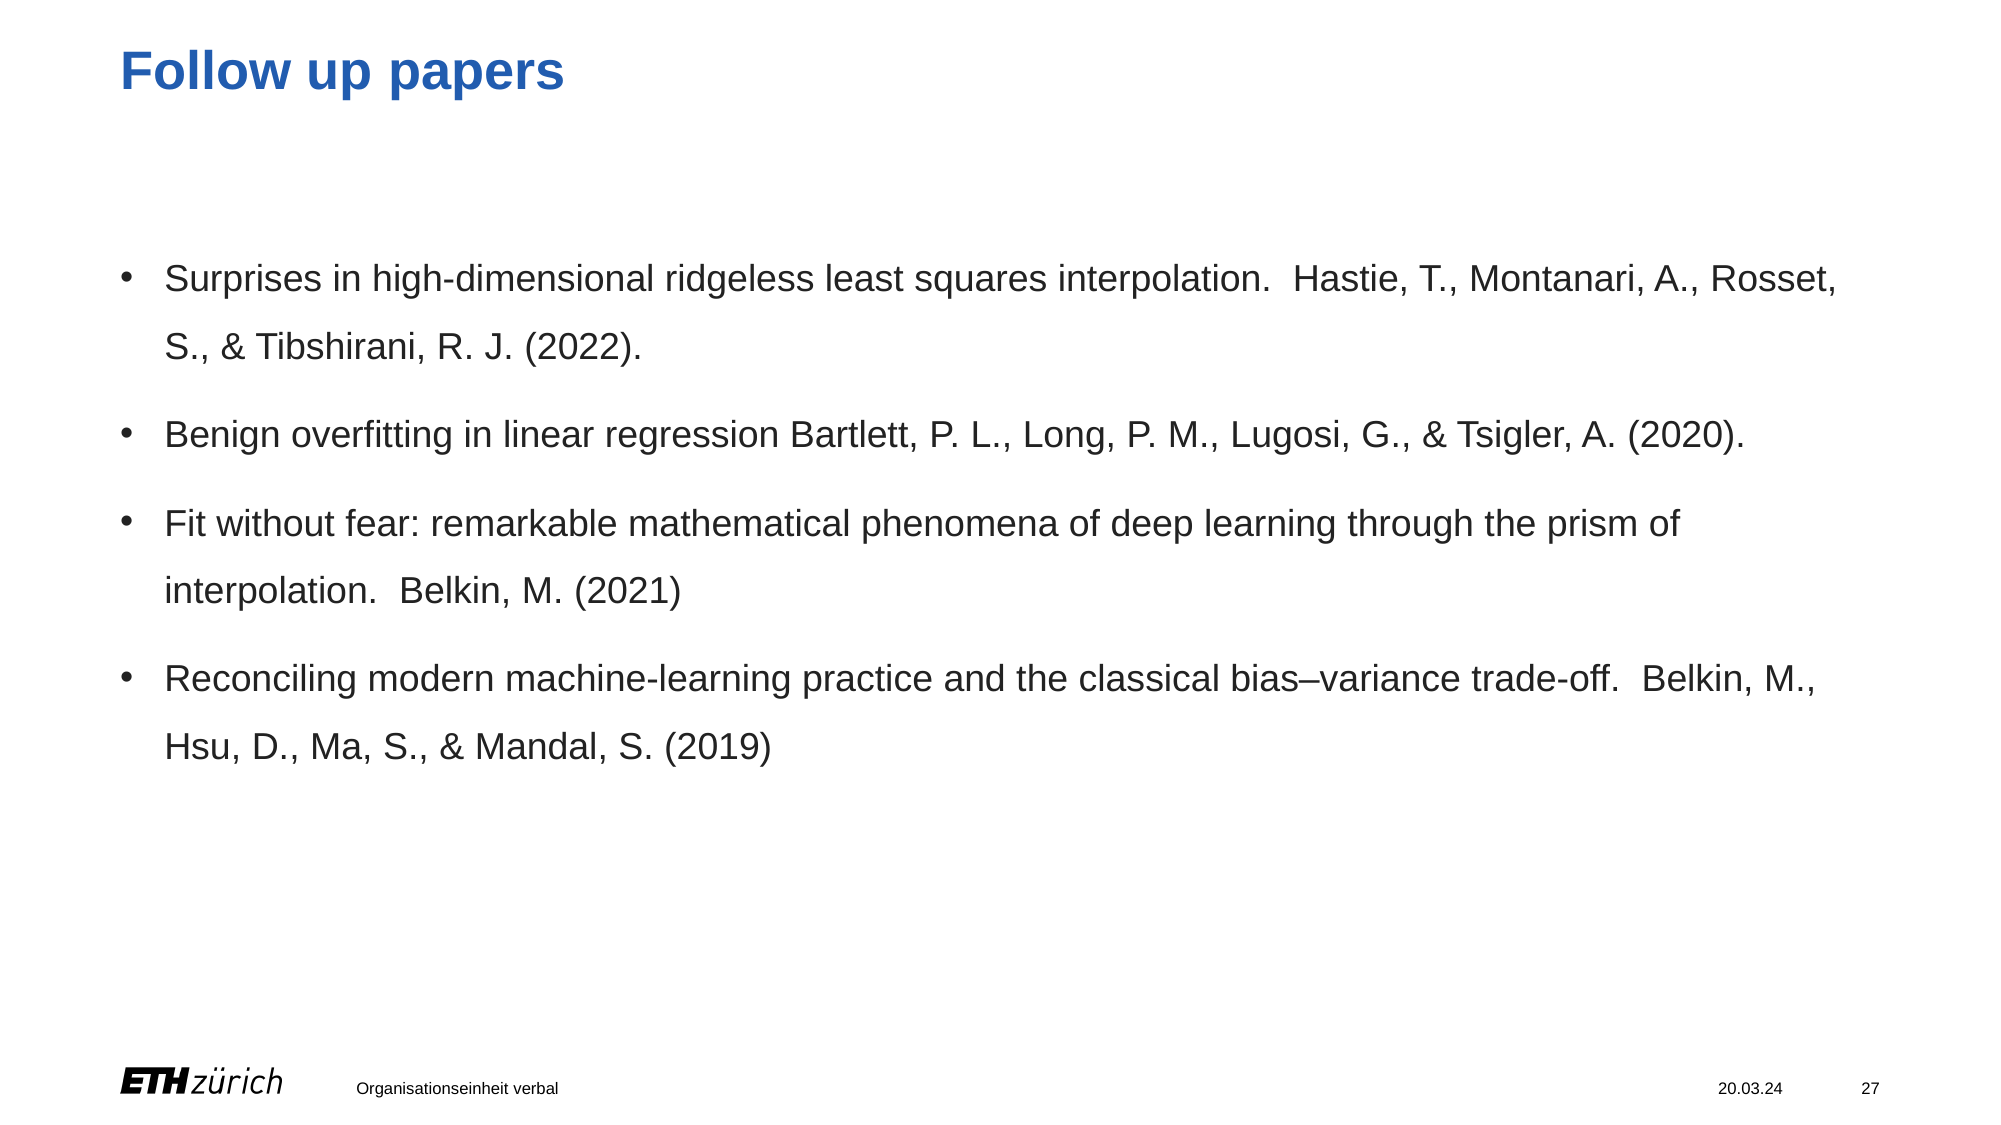

# Follow up papers
Surprises in high-dimensional ridgeless least squares interpolation.  Hastie, T., Montanari, A., Rosset, S., & Tibshirani, R. J. (2022).
Benign overfitting in linear regression Bartlett, P. L., Long, P. M., Lugosi, G., & Tsigler, A. (2020).
Fit without fear: remarkable mathematical phenomena of deep learning through the prism of interpolation.  Belkin, M. (2021)
Reconciling modern machine-learning practice and the classical bias–variance trade-off.  Belkin, M., Hsu, D., Ma, S., & Mandal, S. (2019)
Organisationseinheit verbal
20.03.24
27